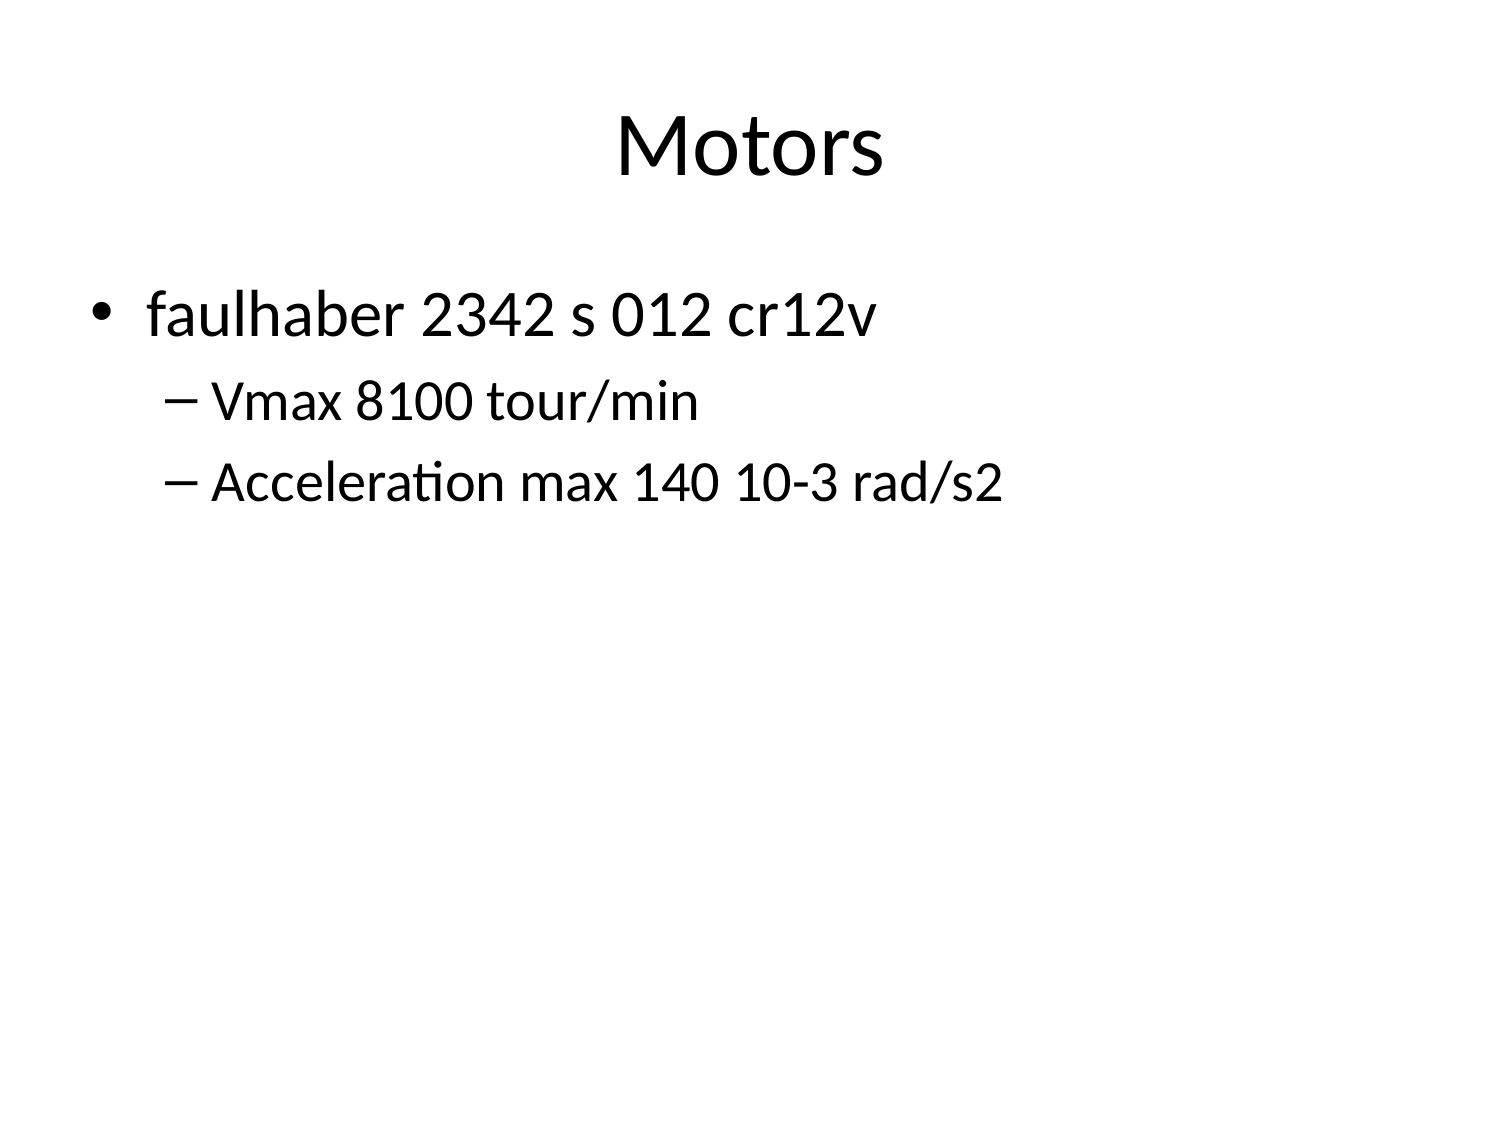

# Motors
faulhaber 2342 s 012 cr12v
Vmax 8100 tour/min
Acceleration max 140 10-3 rad/s2